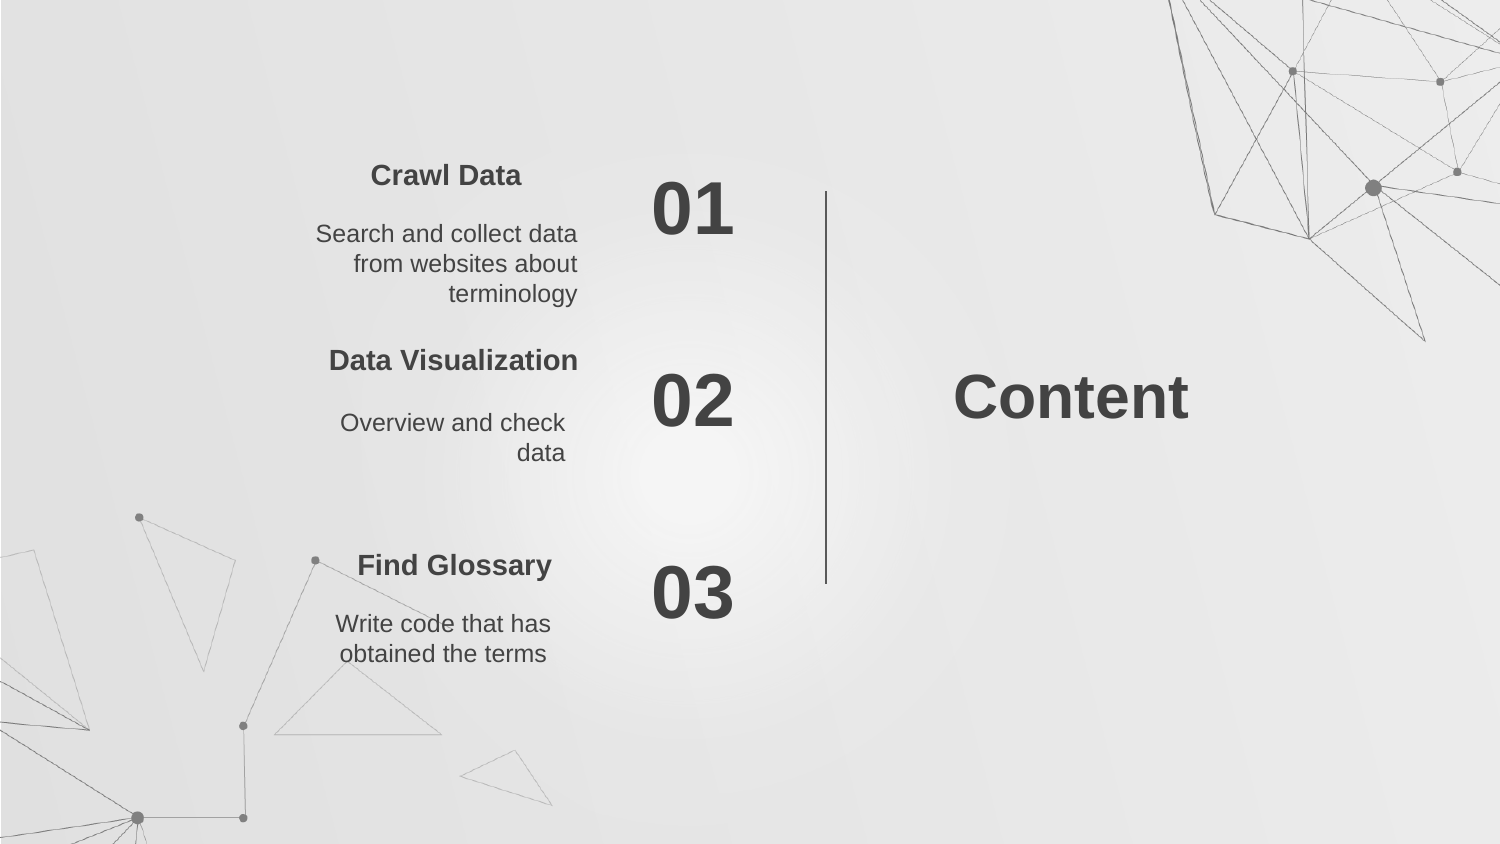

Crawl Data
01
Search and collect data from websites about terminology
# Content

Data Visualization
02

Overview and check data
Find Glossary
03
Write code that has obtained the terms